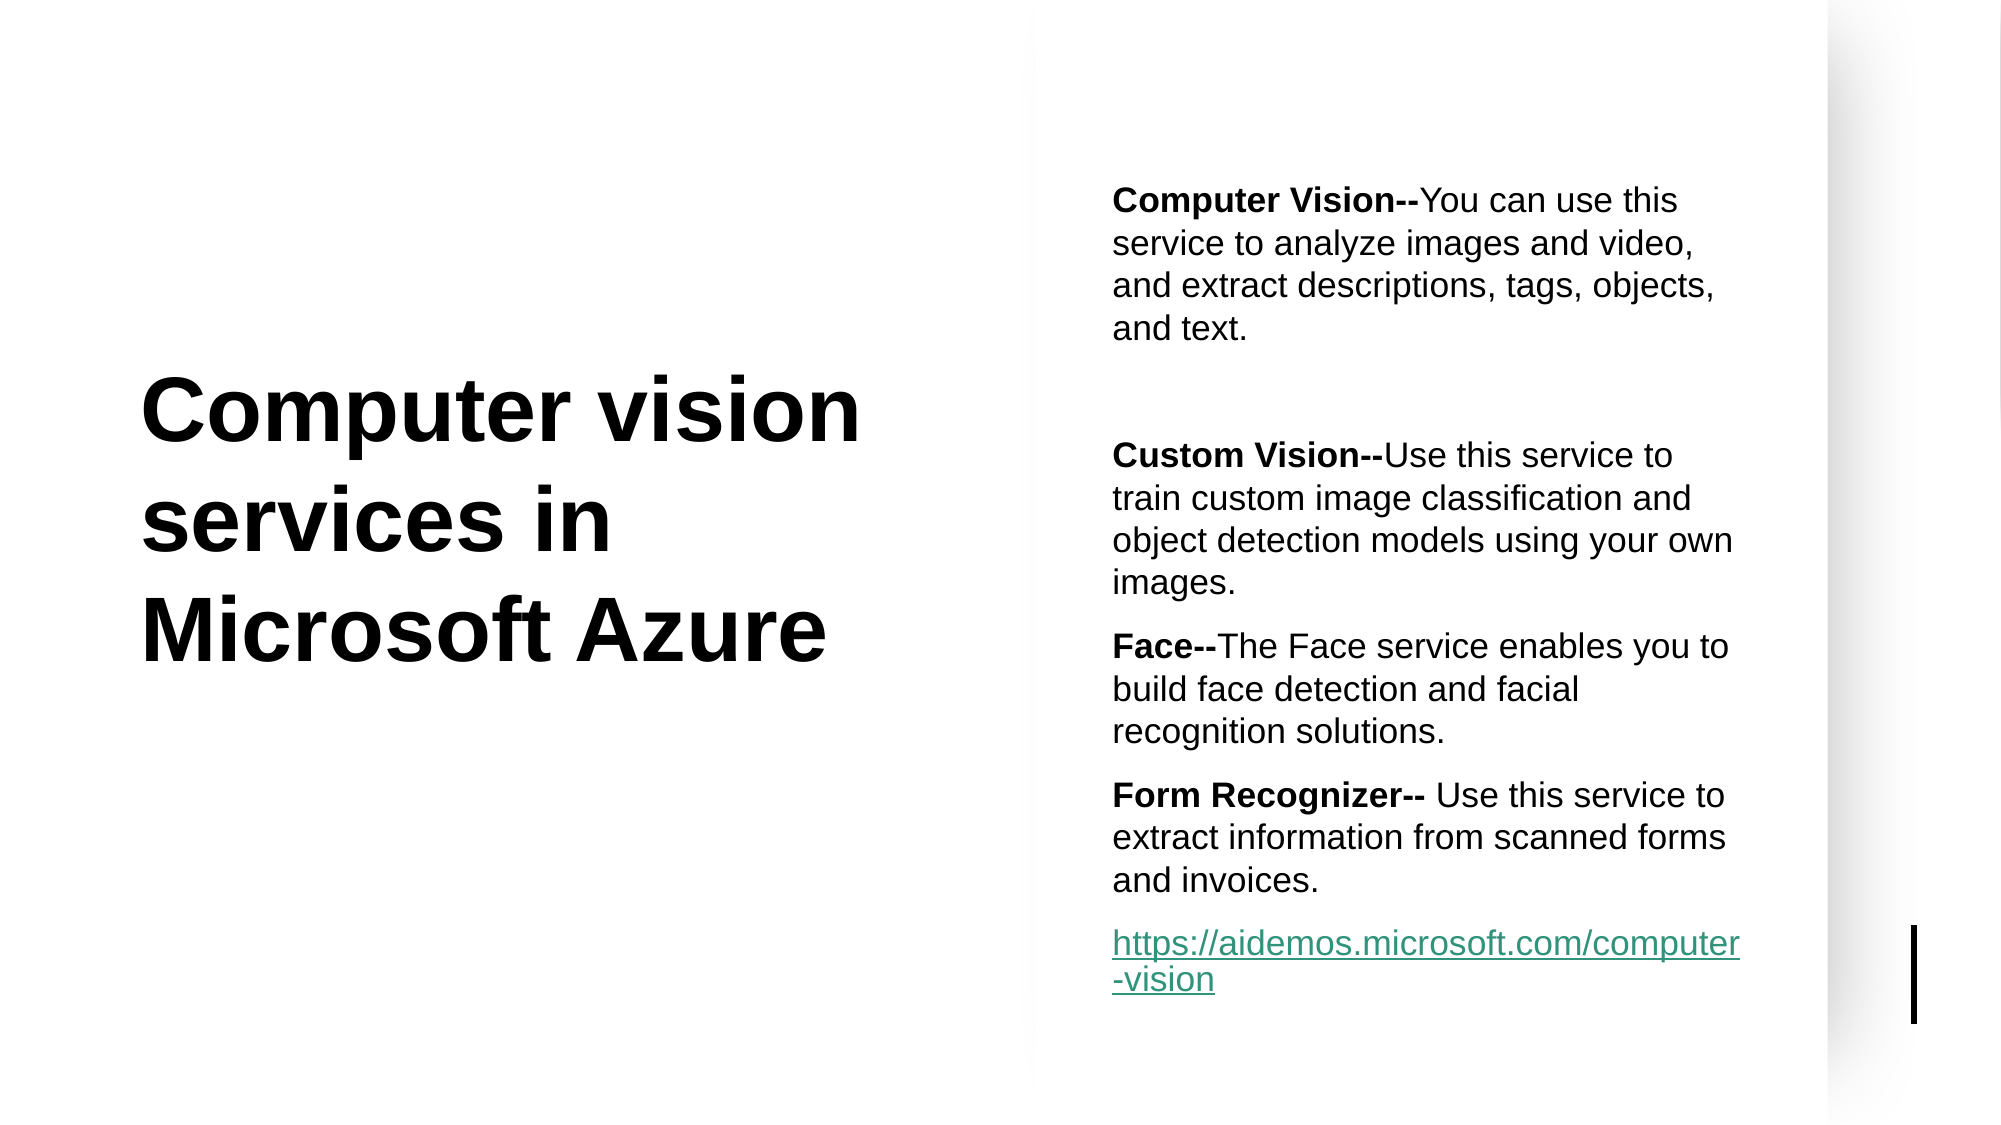

# Computer vision services in Microsoft Azure

Computer Vision--You can use this service to analyze images and video, and extract descriptions, tags, objects, and text.

Custom Vision--Use this service to train custom image classification and object detection models using your own images.
Face--The Face service enables you to build face detection and facial recognition solutions.
Form Recognizer-- Use this service to extract information from scanned forms and invoices.
https://aidemos.microsoft.com/computer-vision